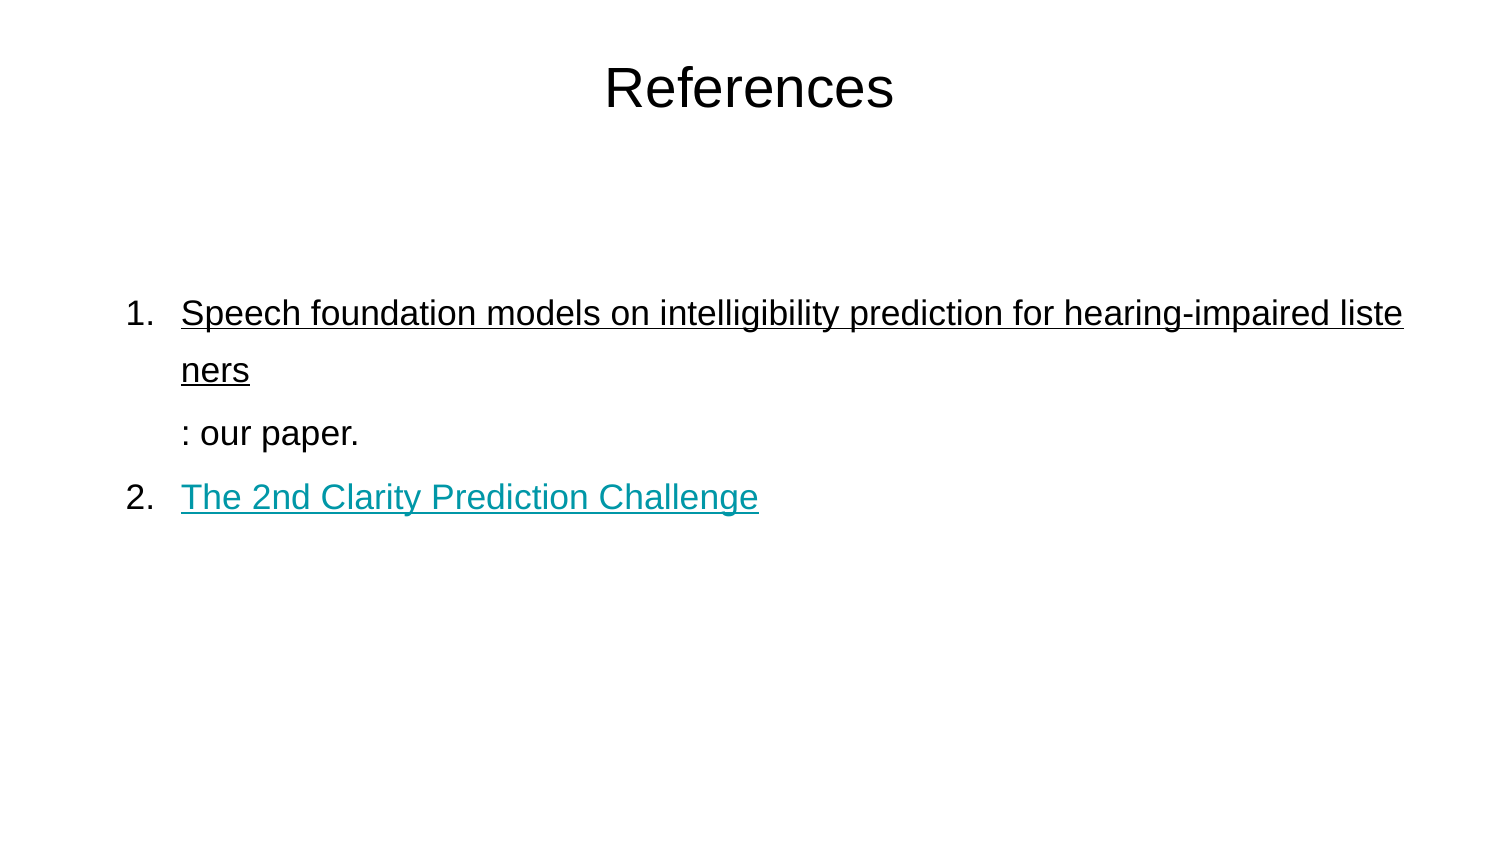

# References

Speech foundation models on intelligibility prediction for hearing-impaired listeners: our paper.
The 2nd Clarity Prediction Challenge